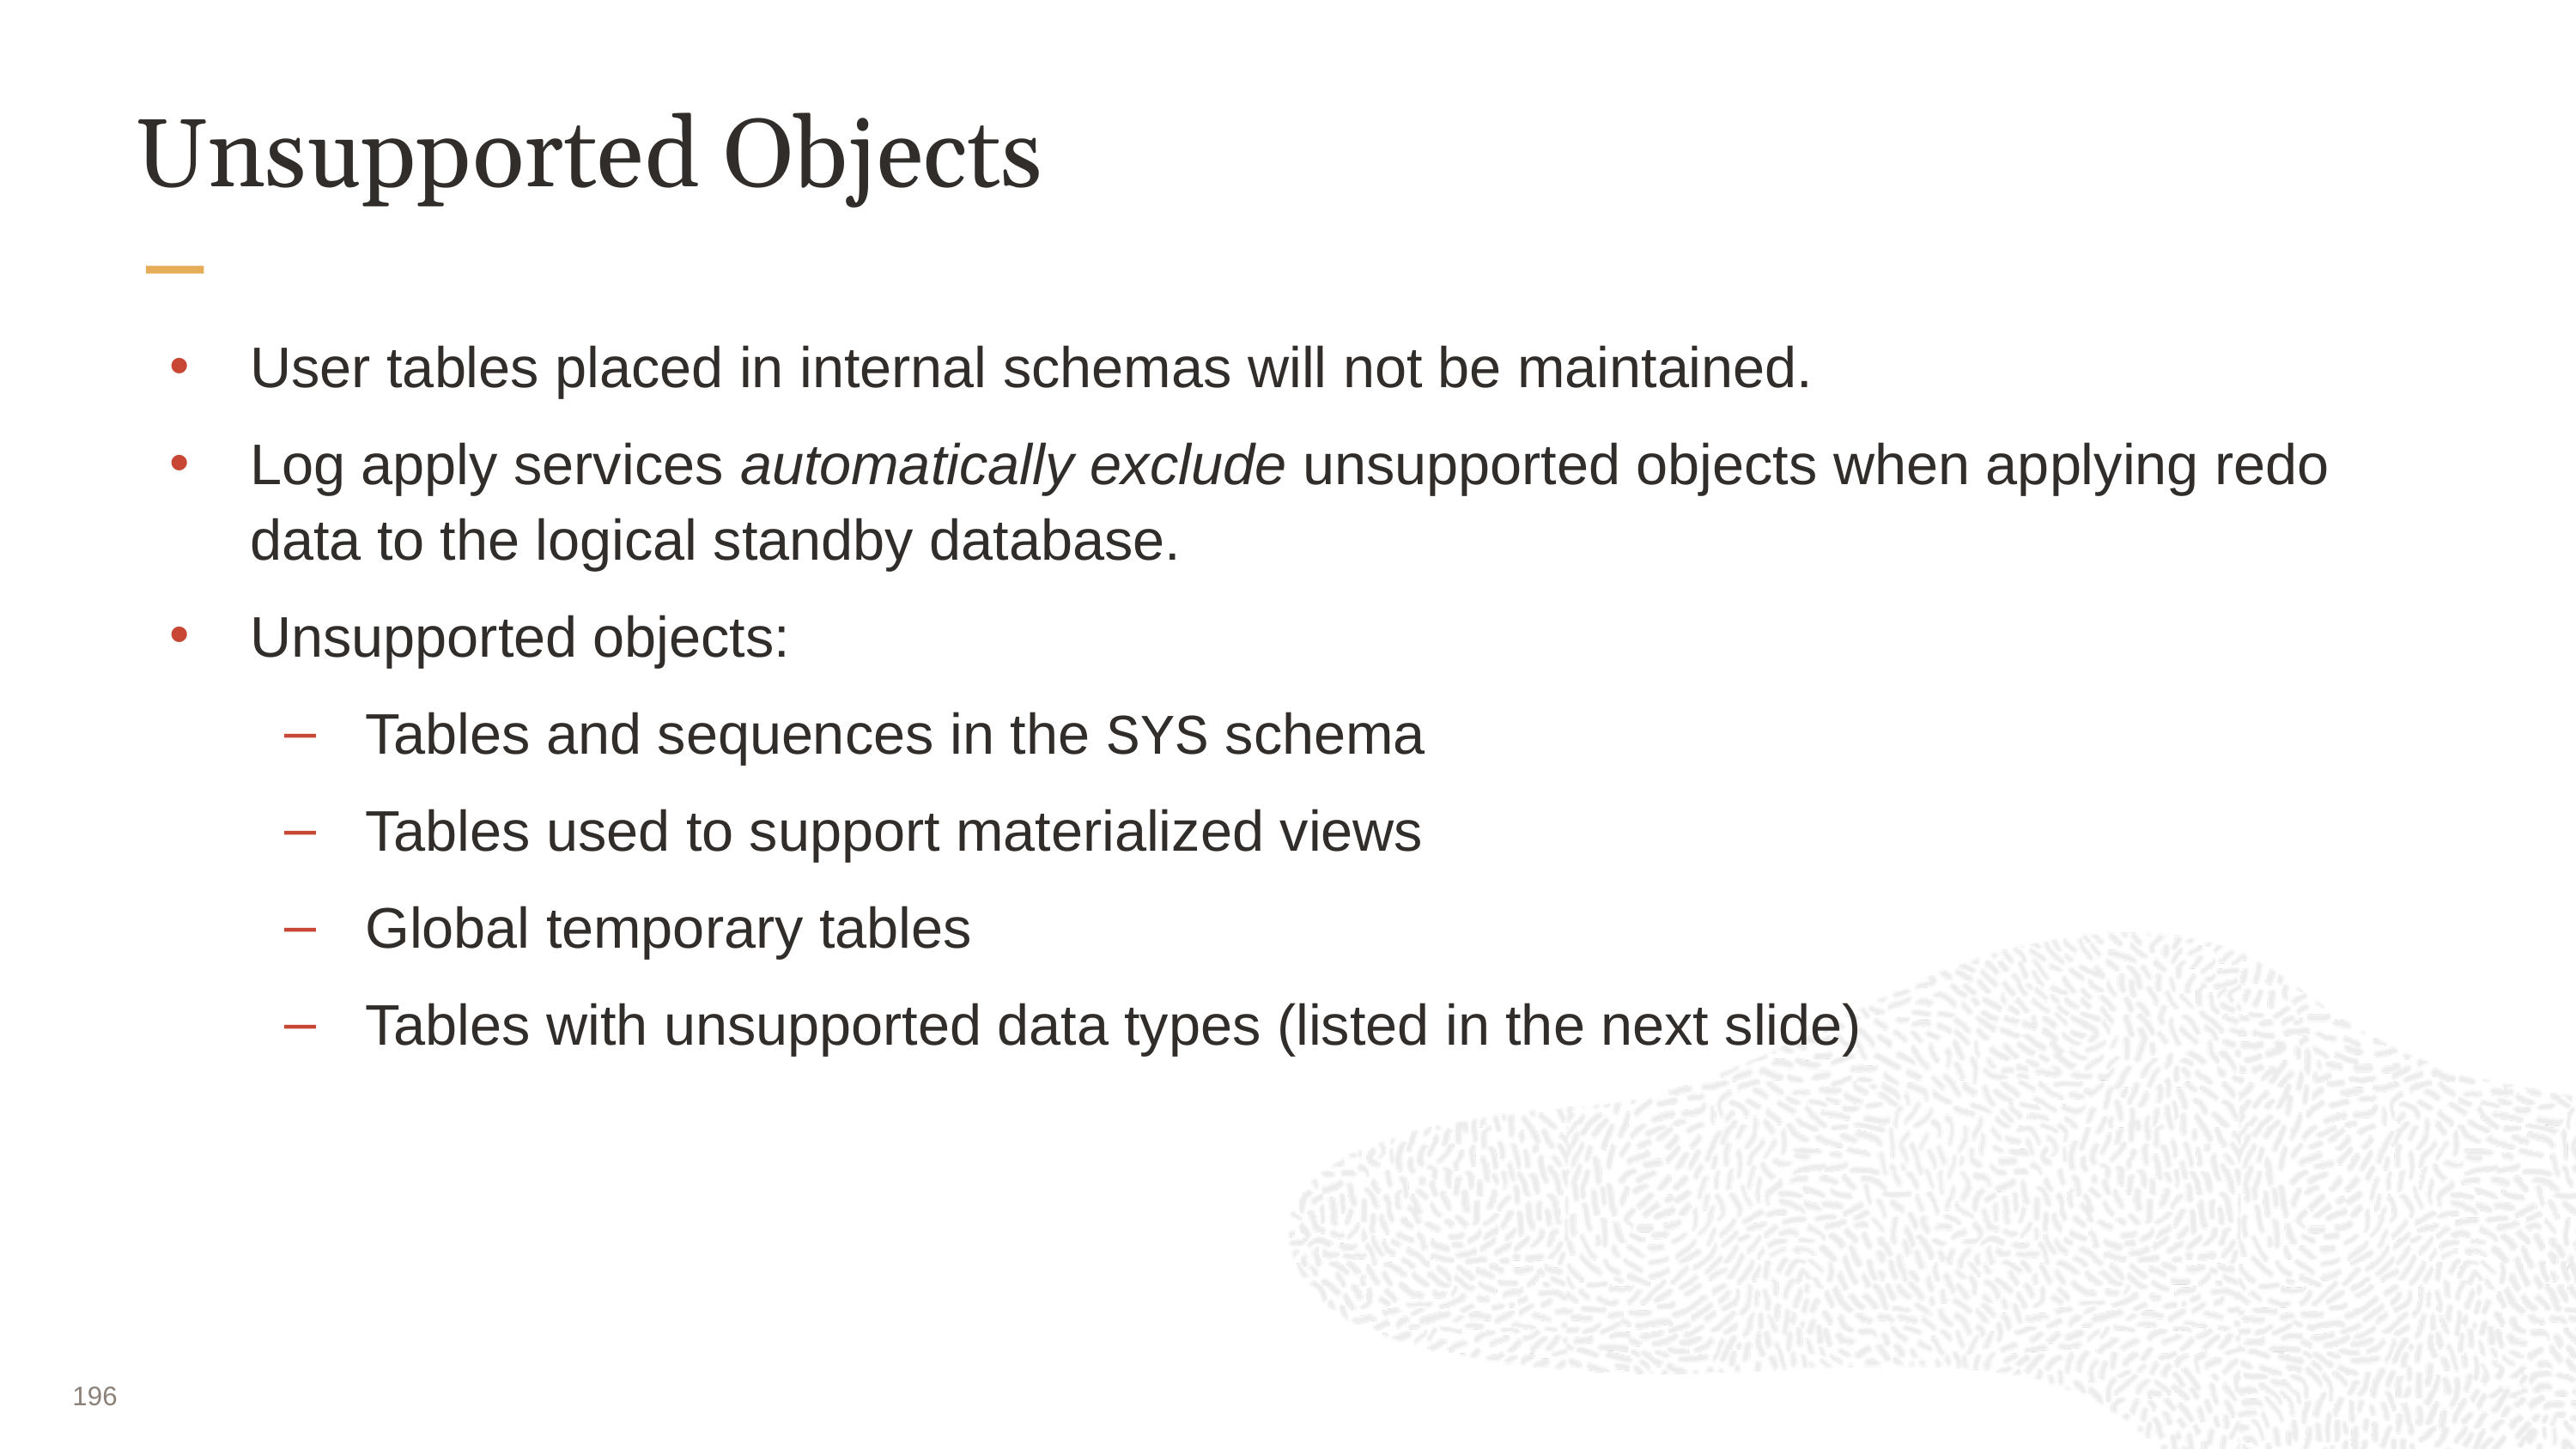

# Unsupported Objects
User tables placed in internal schemas will not be maintained.
Log apply services automatically exclude unsupported objects when applying redo data to the logical standby database.
Unsupported objects:
Tables and sequences in the SYS schema
Tables used to support materialized views
Global temporary tables
Tables with unsupported data types (listed in the next slide)